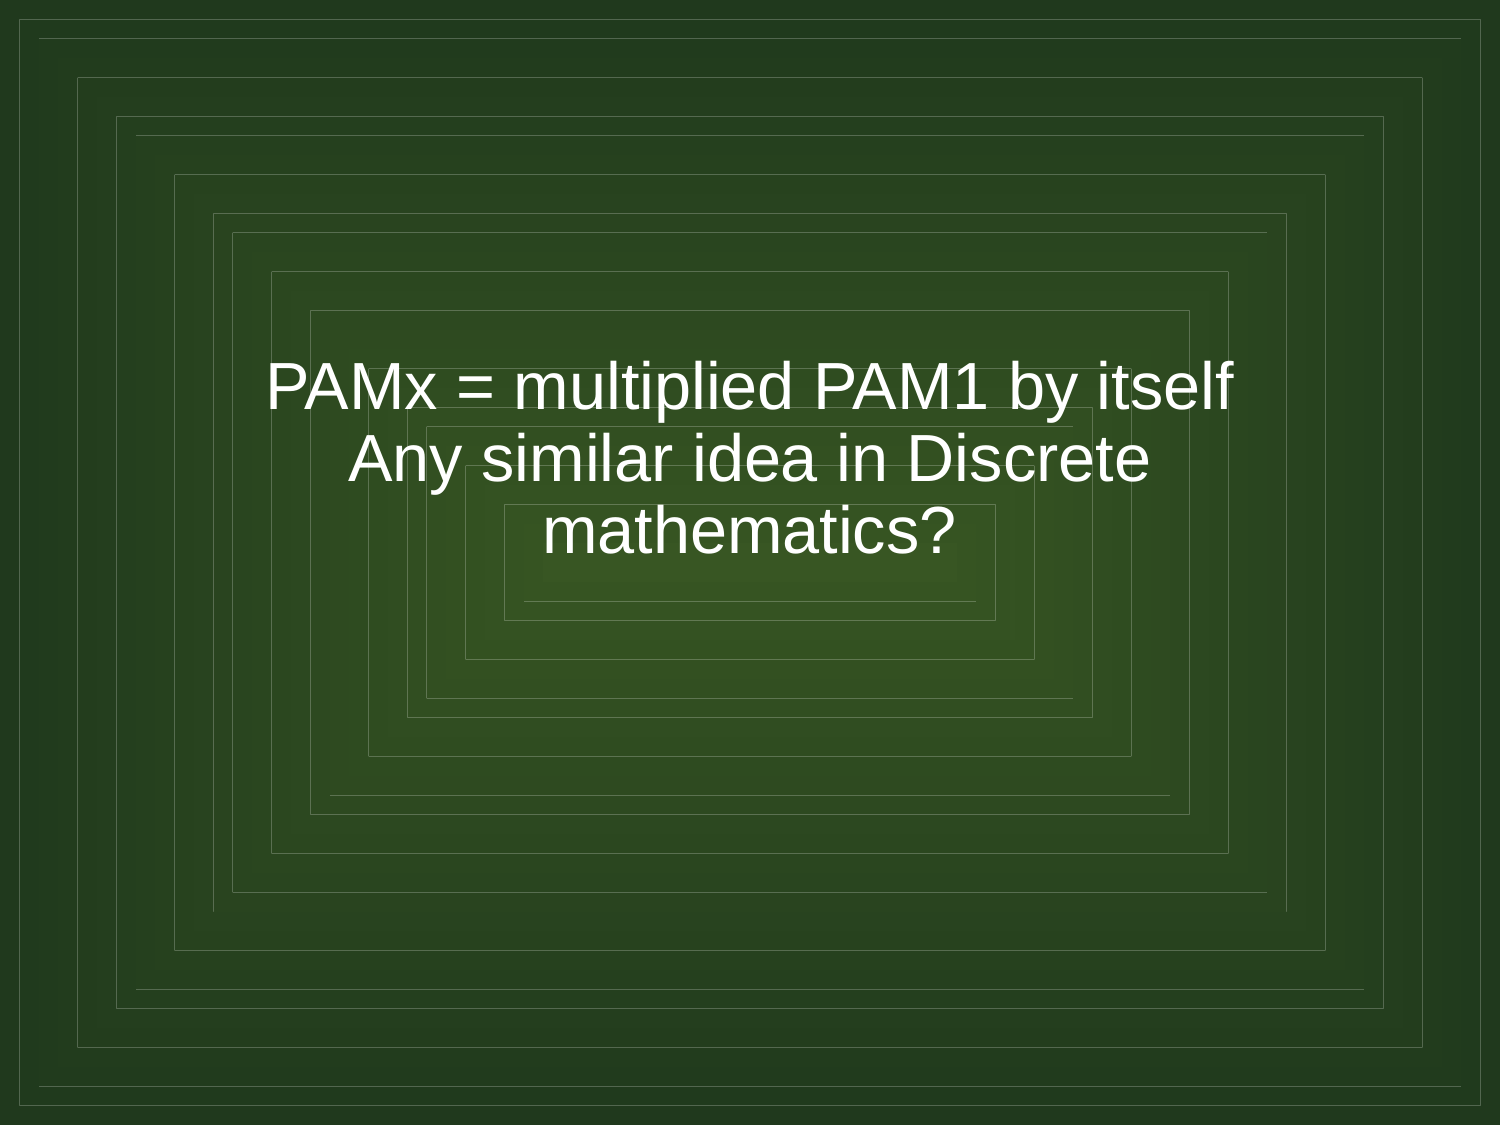

# PAMx = multiplied PAM1 by itself Any similar idea in Discrete mathematics?